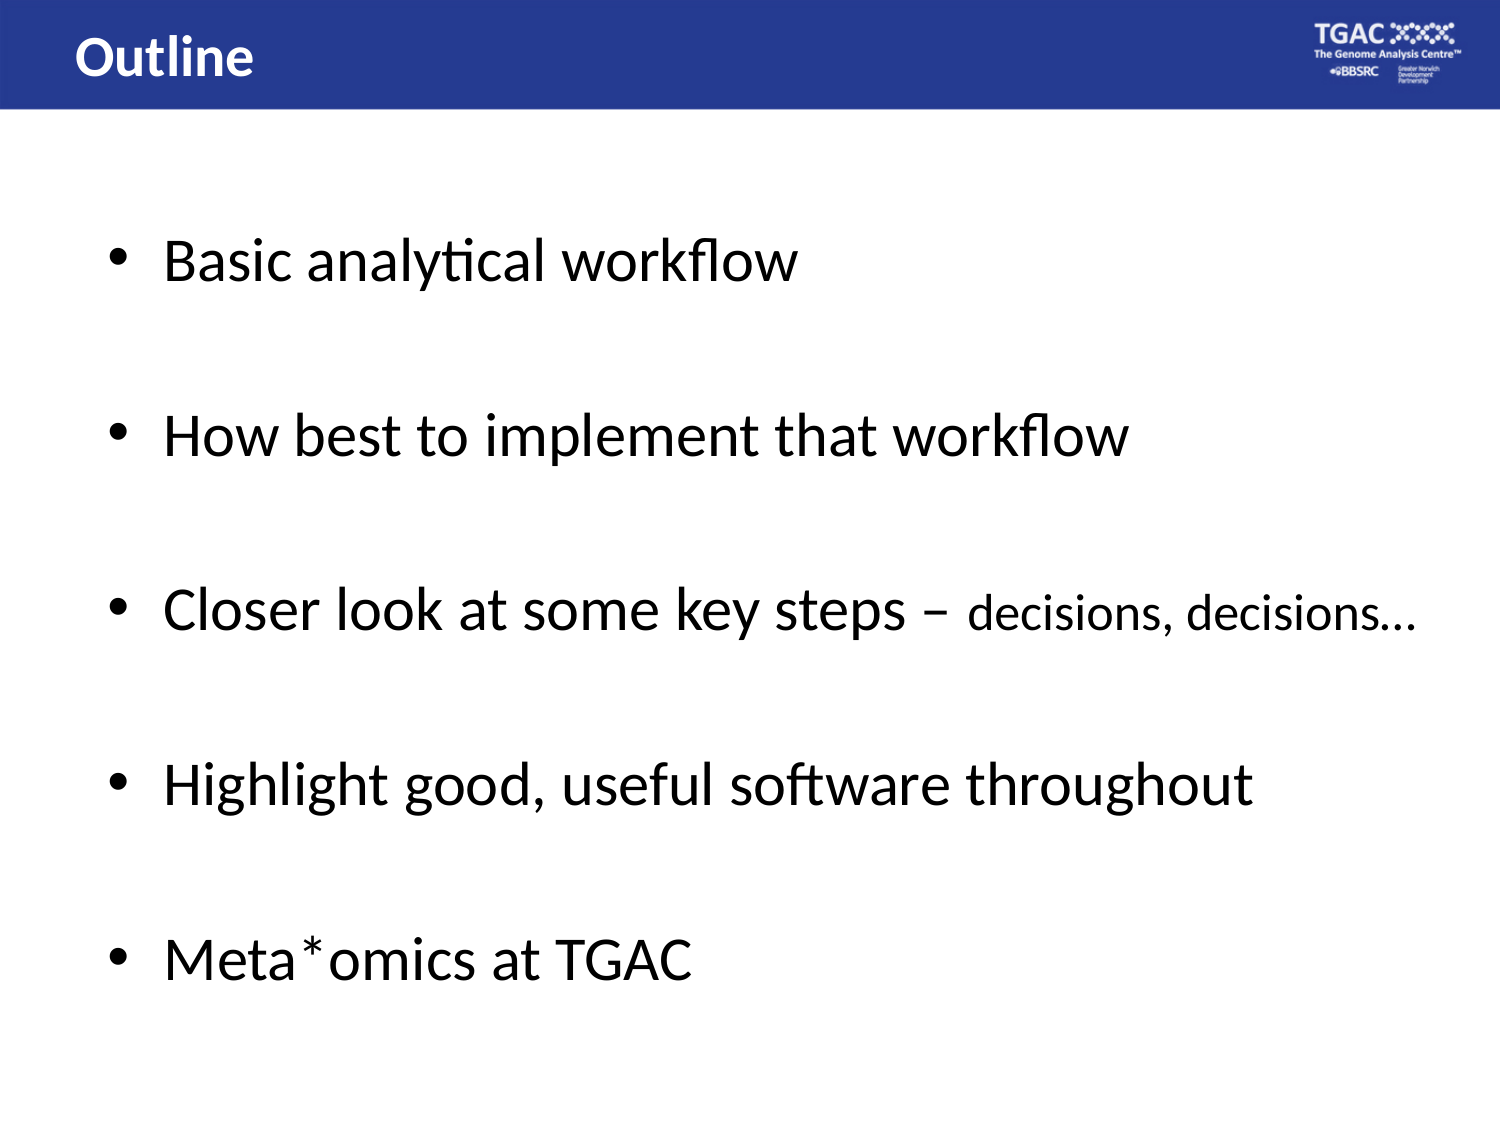

Outline
Basic analytical workflow

How best to implement that workflow

Closer look at some key steps – decisions, decisions…

Highlight good, useful software throughout

Meta*omics at TGAC